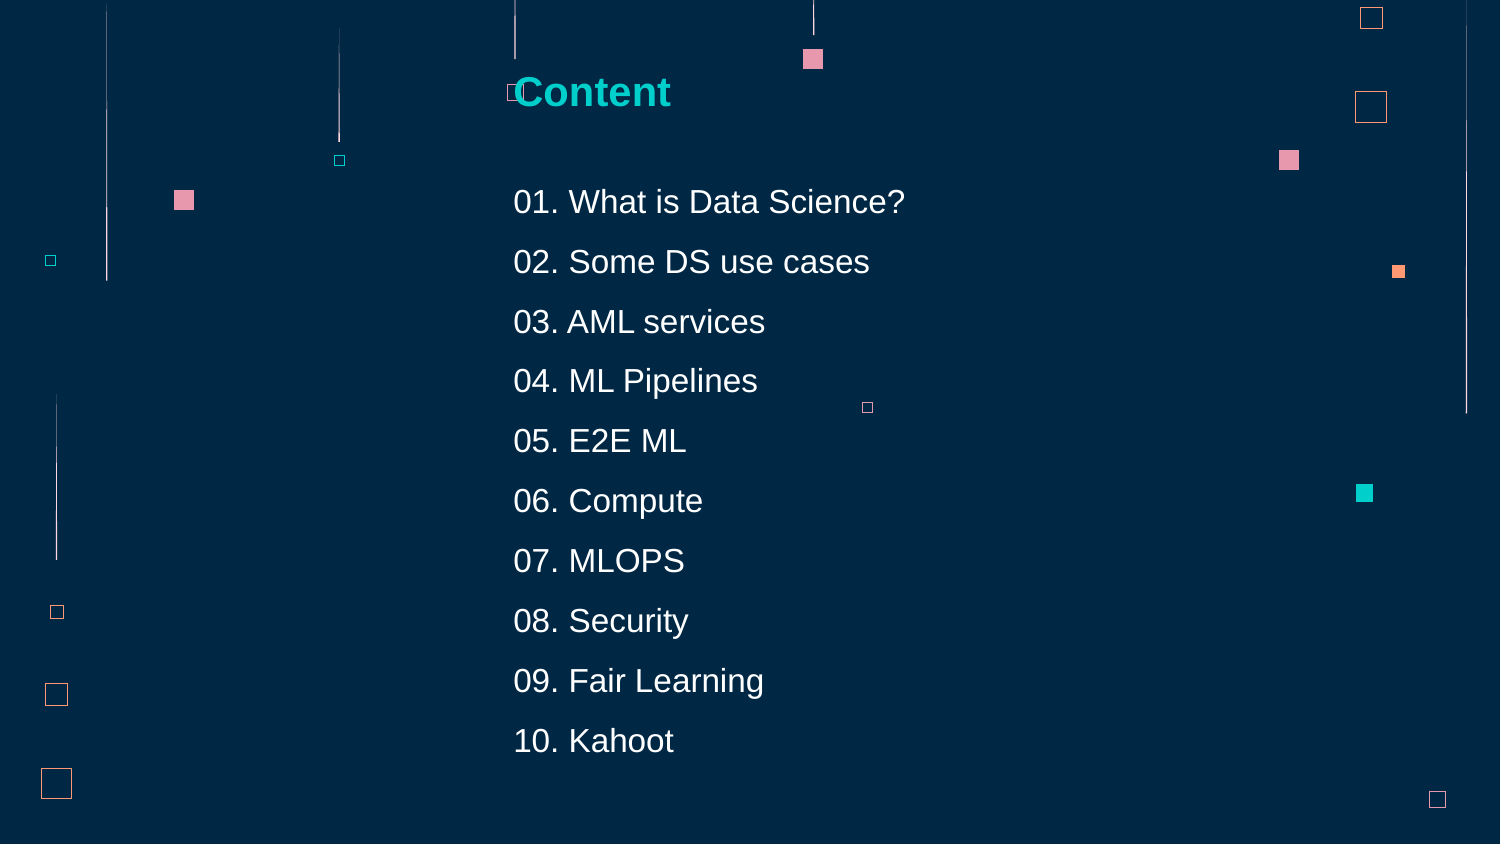

Content

01. What is Data Science?
02. Some DS use cases
03. AML services
04. ML Pipelines
05. E2E ML
06. Compute
07. MLOPS
08. Security
09. Fair Learning
10. Kahoot